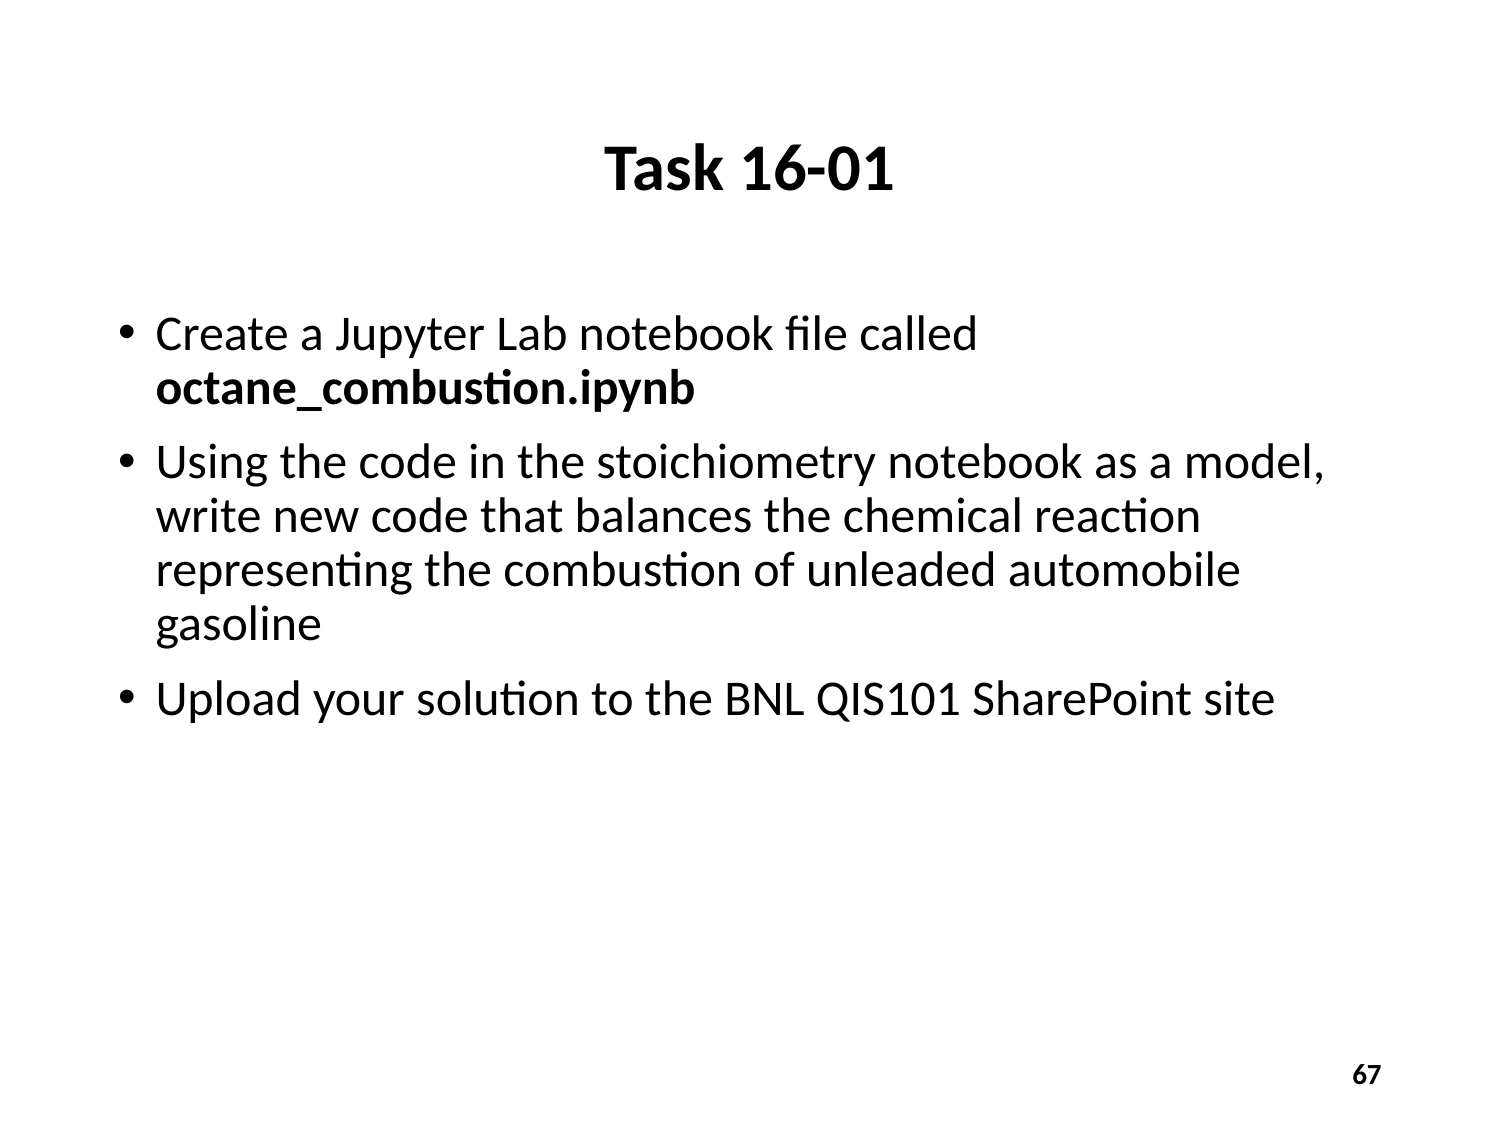

# Task 16-01
Create a Jupyter Lab notebook file called octane_combustion.ipynb
Using the code in the stoichiometry notebook as a model, write new code that balances the chemical reaction representing the combustion of unleaded automobile gasoline
Upload your solution to the BNL QIS101 SharePoint site
67